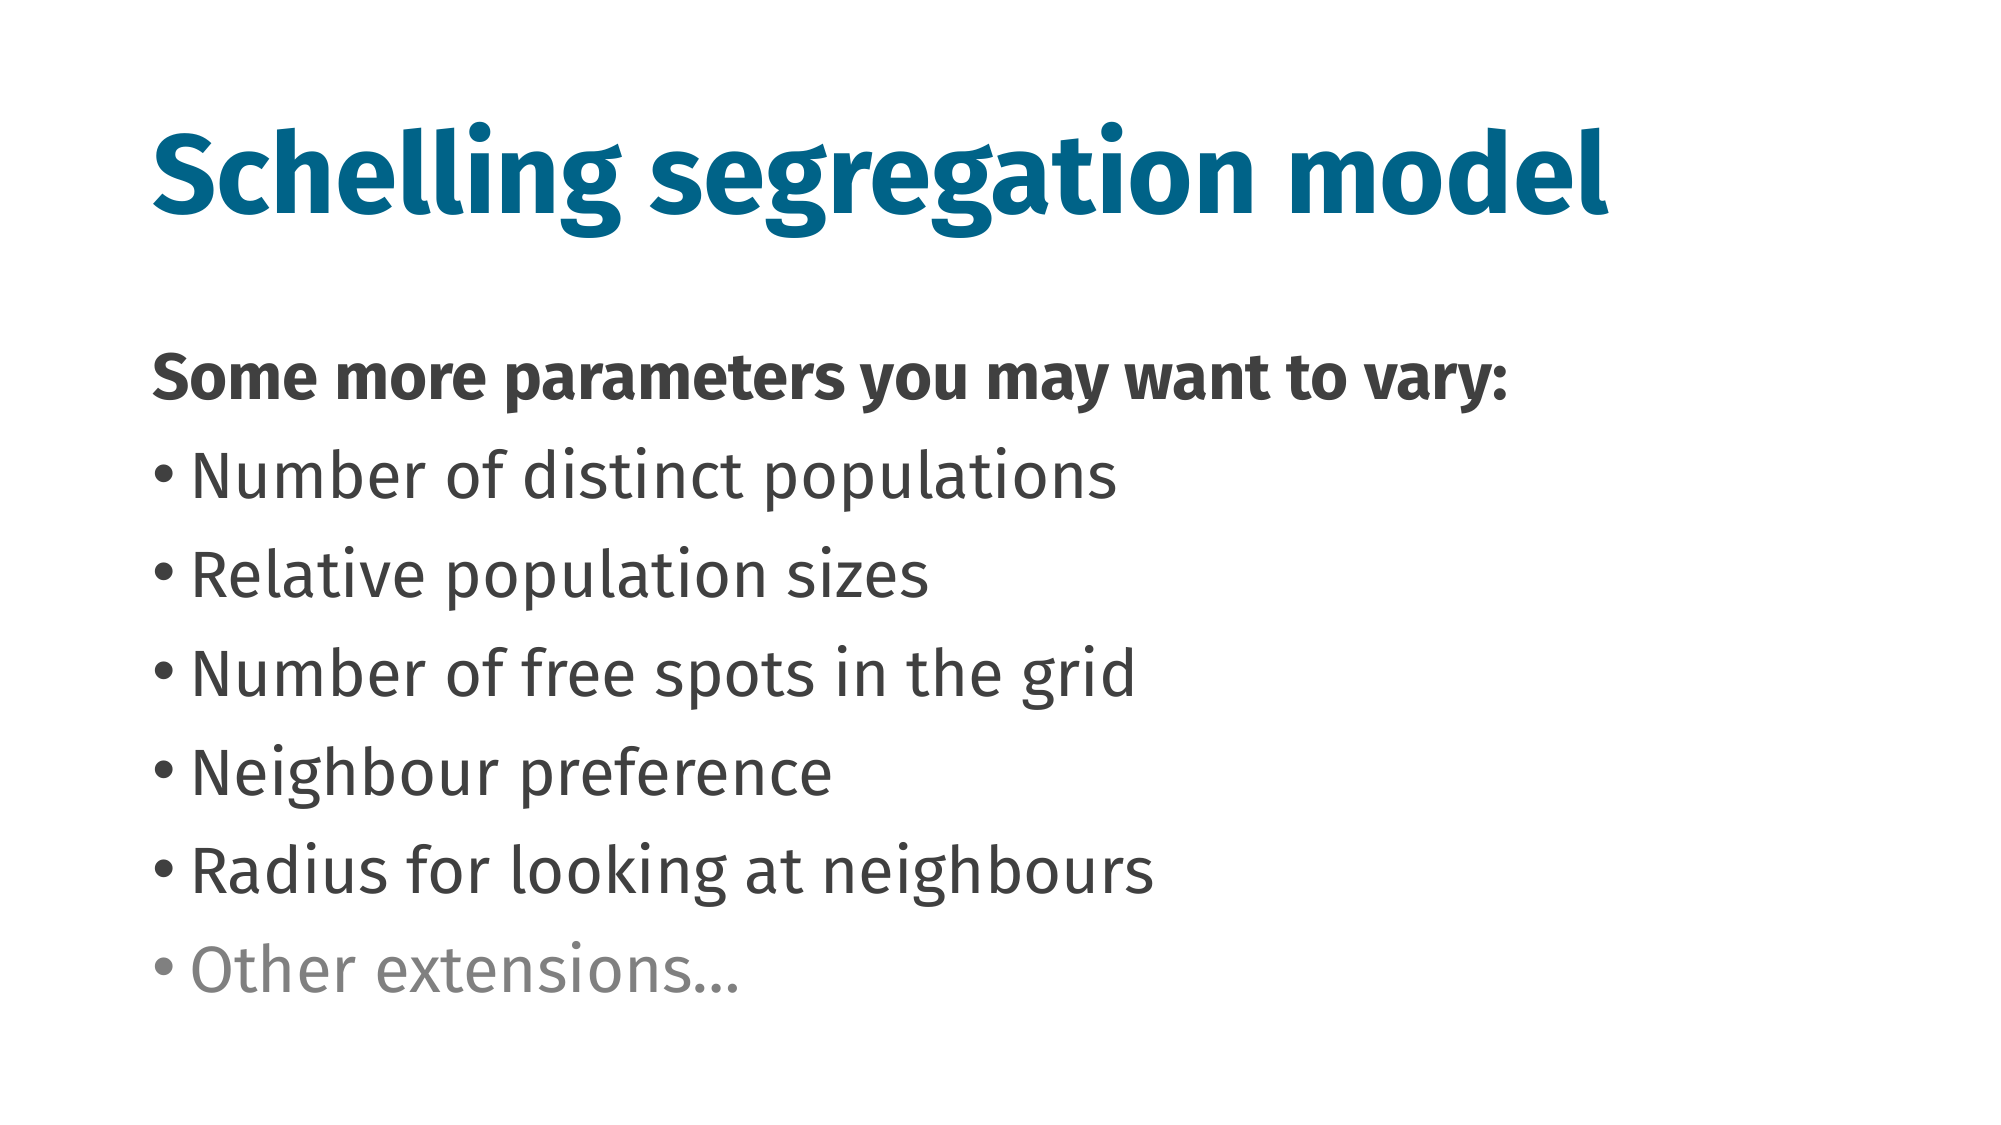

# Schelling segregation model
Some more parameters you may want to vary:
Number of distinct populations
Relative population sizes
Number of free spots in the grid
Neighbour preference
Radius for looking at neighbours
Other extensions…